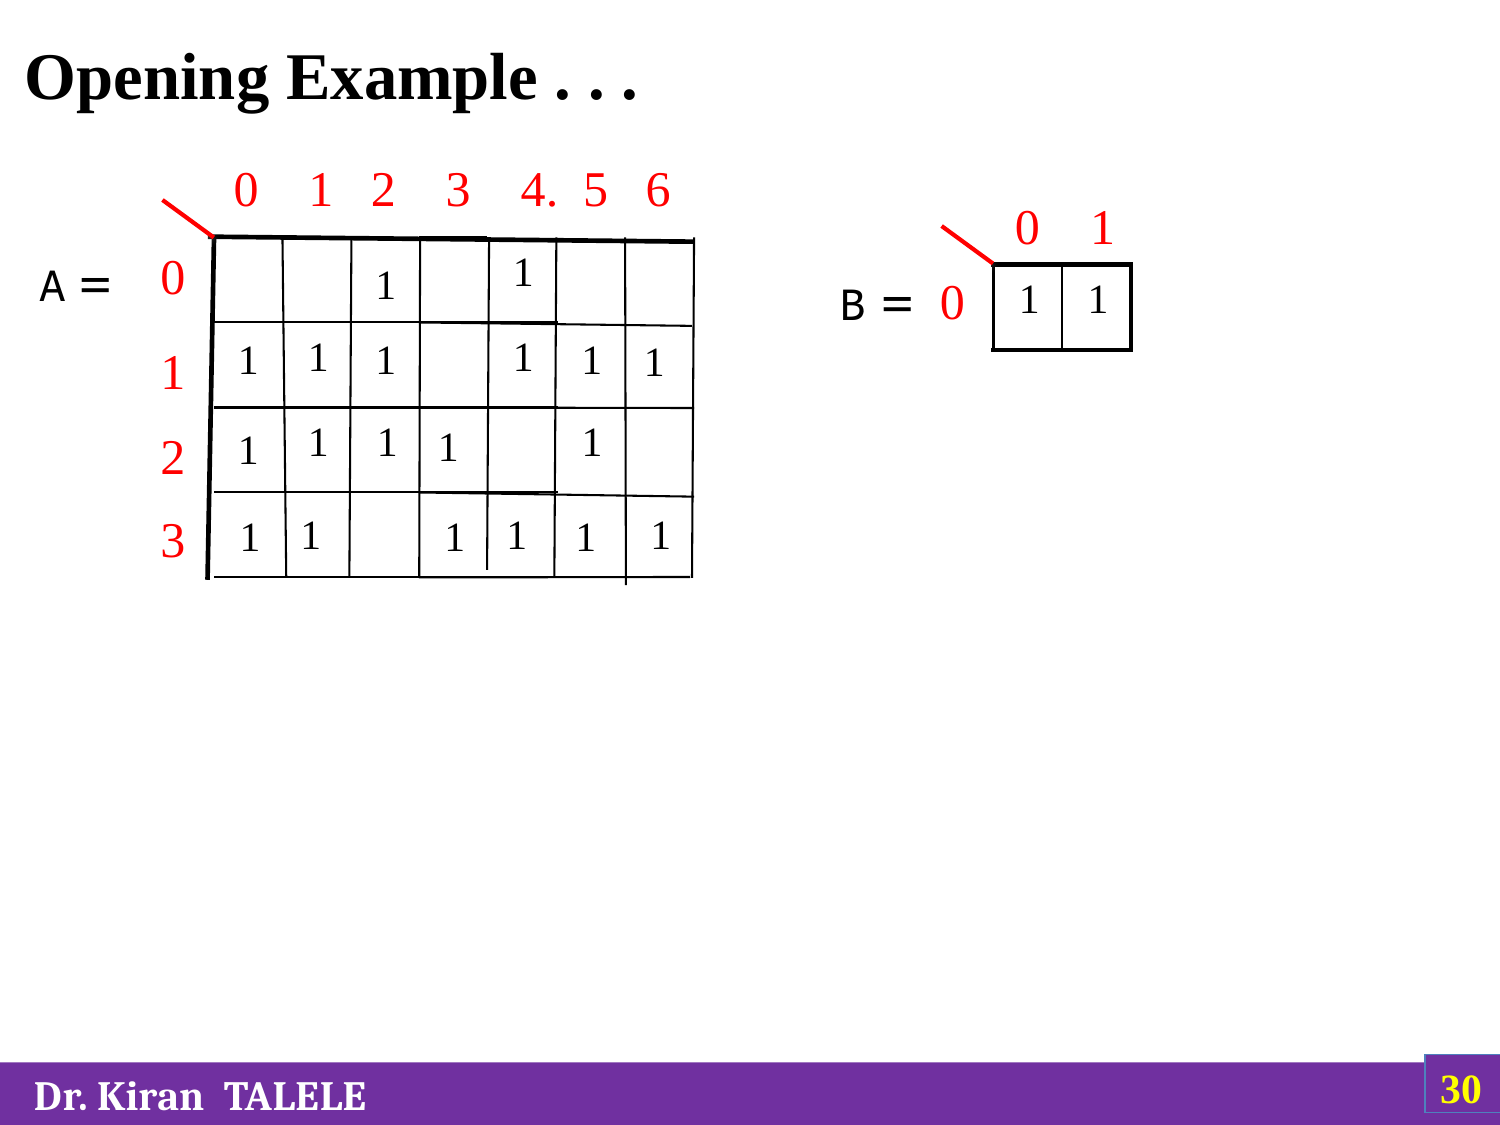

Opening Example . . .
0    1   2    3    4.  5   6
0    1

 1

 1
 1

 1

A =
0

1

2

3

 1

 1

 1

 1

 1
B =
0
 1
 1
 1
 1
 1
 1
 1

 1
 1
 1
 1

 1

30
  Dr. Kiran  TALELE